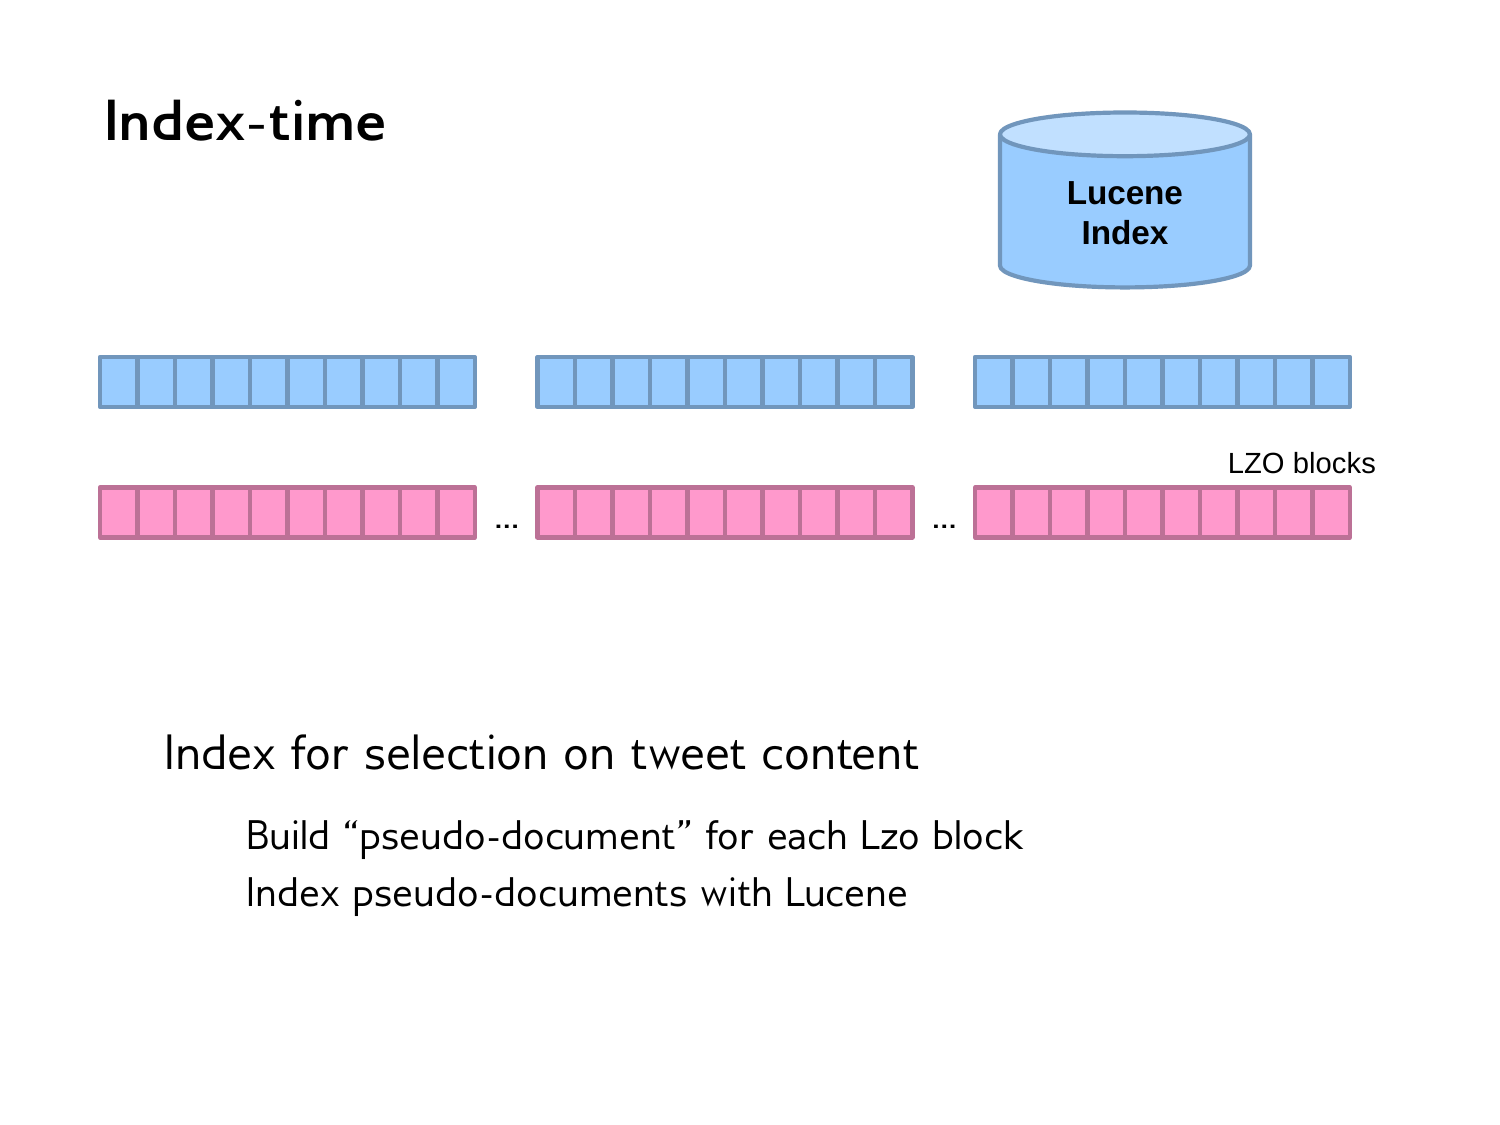

Index-time
Lucene
Index

…

…

LZO blocks

…

…

Index for selection on tweet content
Build “pseudo-document” for each Lzo block
Index pseudo-documents with Lucene